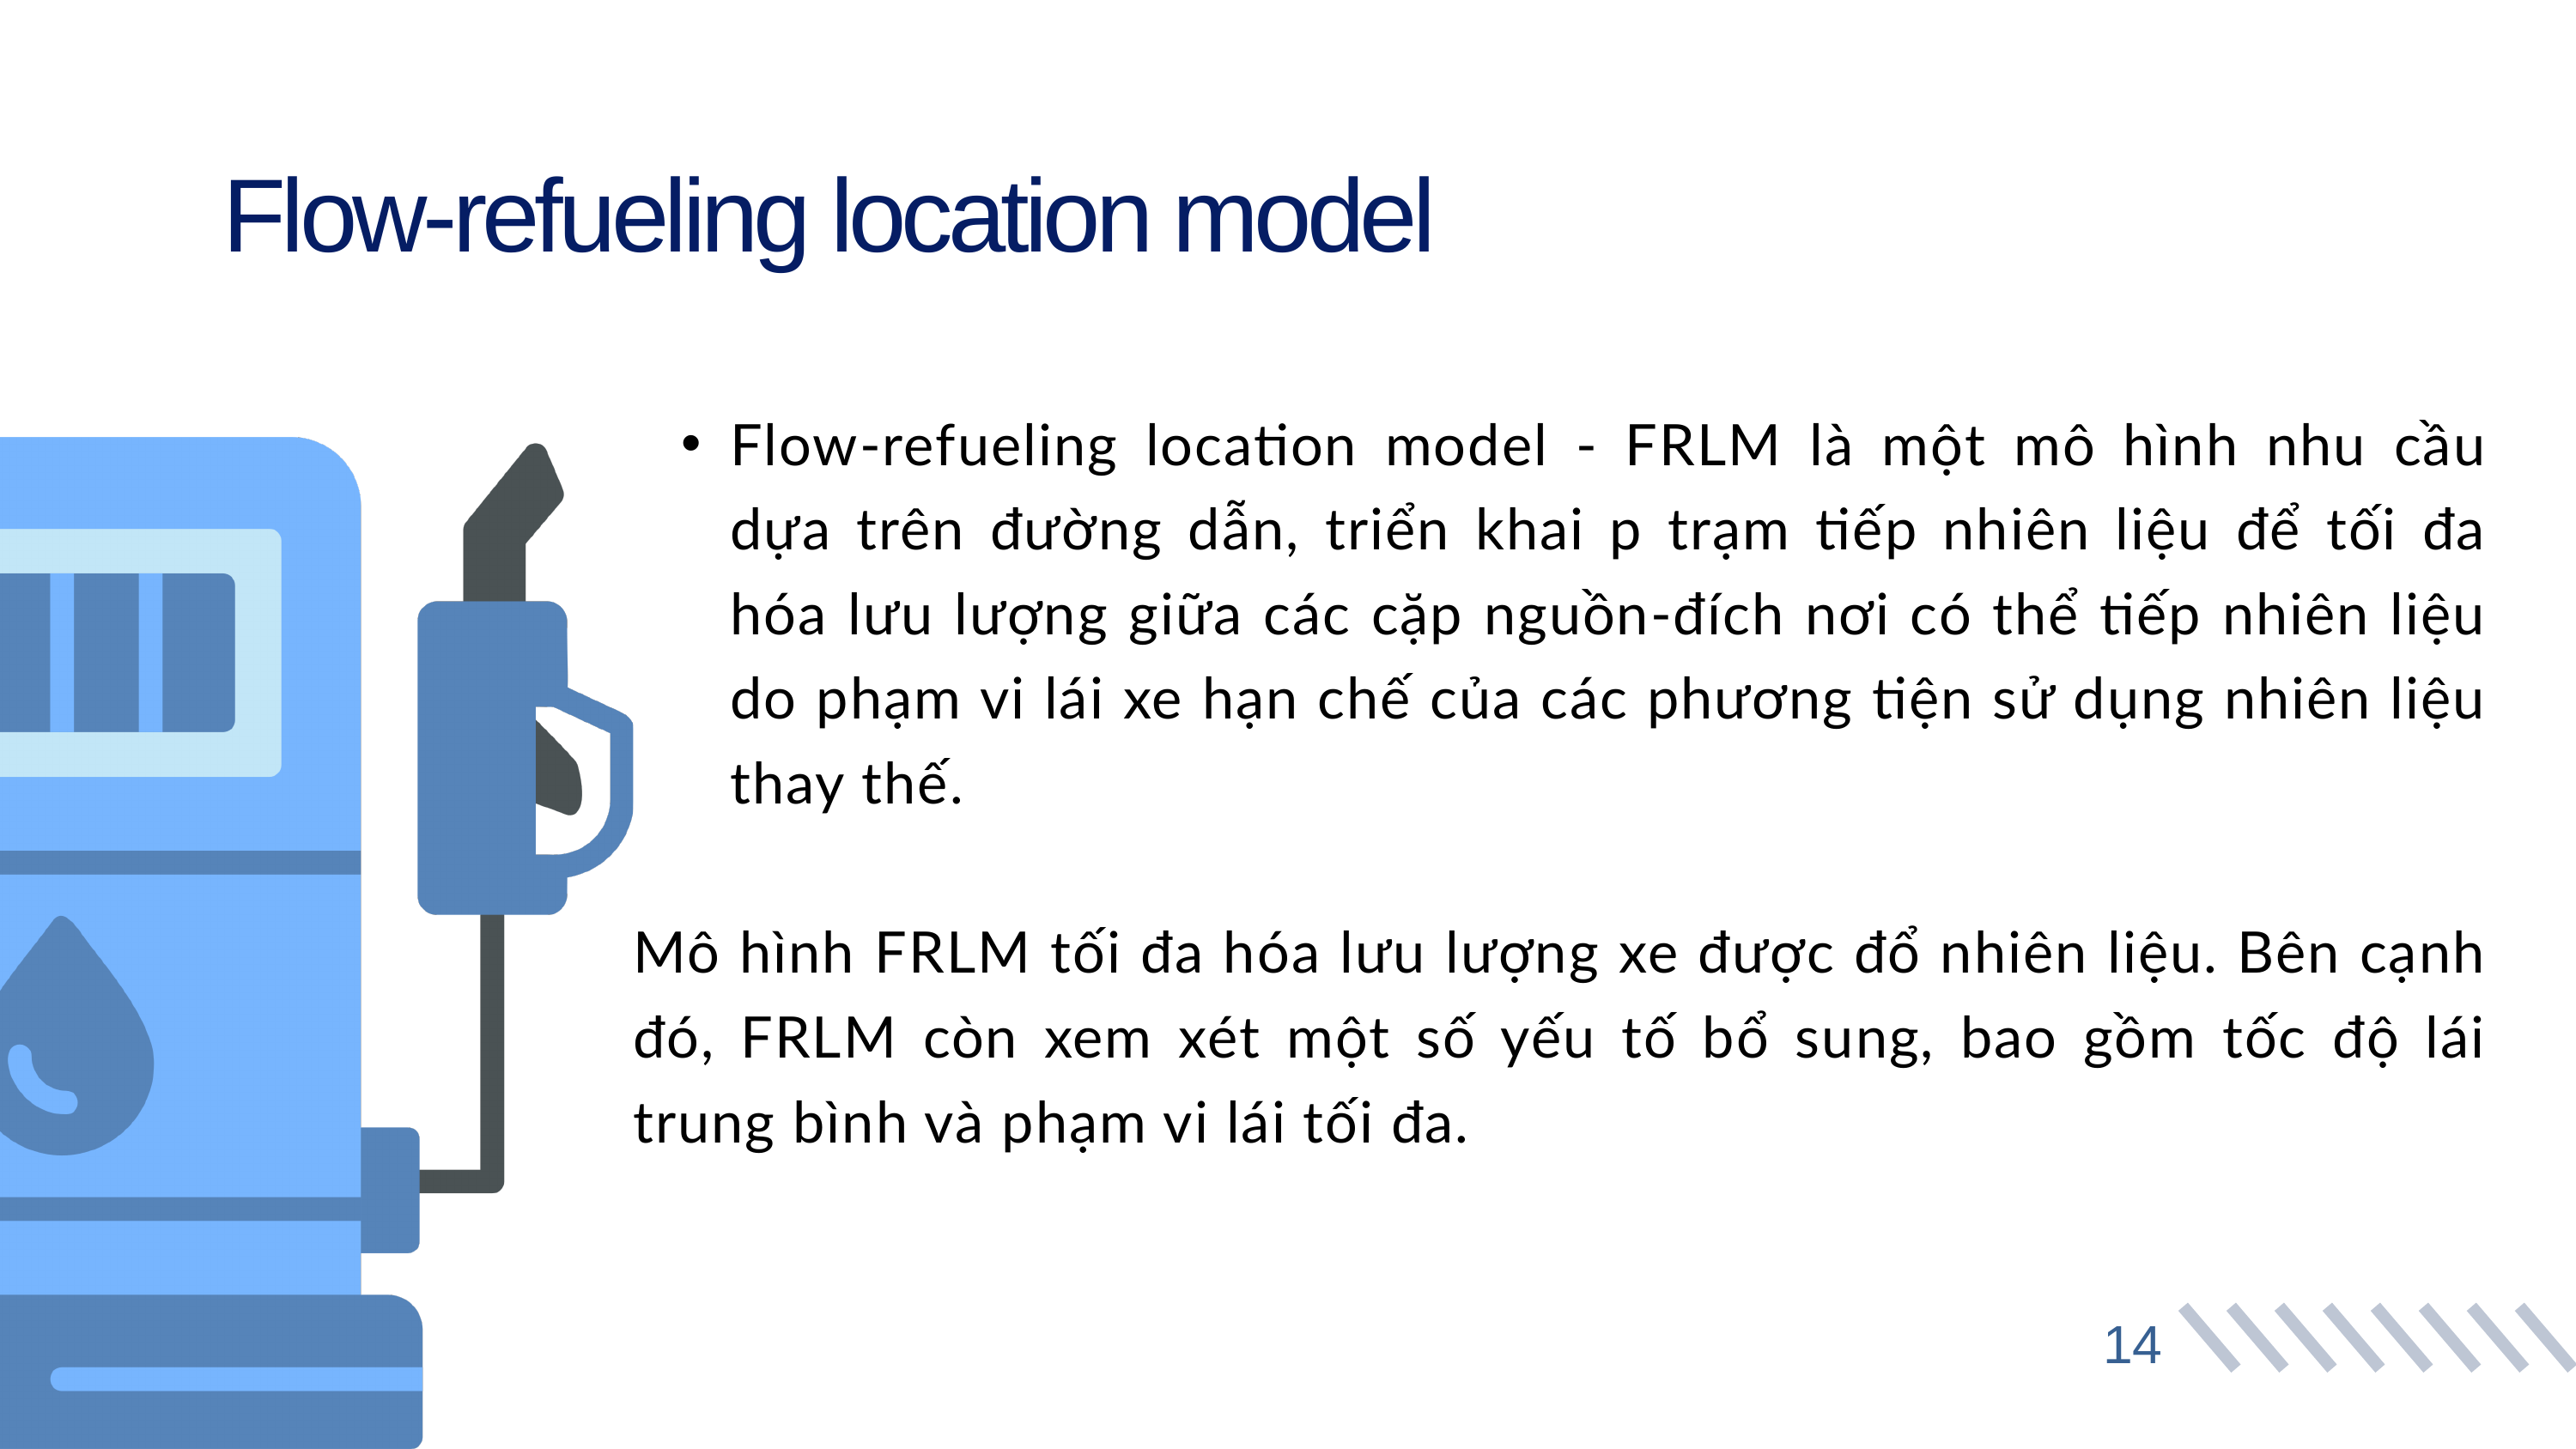

Flow-refueling location model
Flow-refueling location model - FRLM là một mô hình nhu cầu dựa trên đường dẫn, triển khai p trạm tiếp nhiên liệu để tối đa hóa lưu lượng giữa các cặp nguồn-đích nơi có thể tiếp nhiên liệu do phạm vi lái xe hạn chế của các phương tiện sử dụng nhiên liệu thay thế.

Mô hình FRLM tối đa hóa lưu lượng xe được đổ nhiên liệu. Bên cạnh đó, FRLM còn xem xét một số yếu tố bổ sung, bao gồm tốc độ lái trung bình và phạm vi lái tối đa.

14